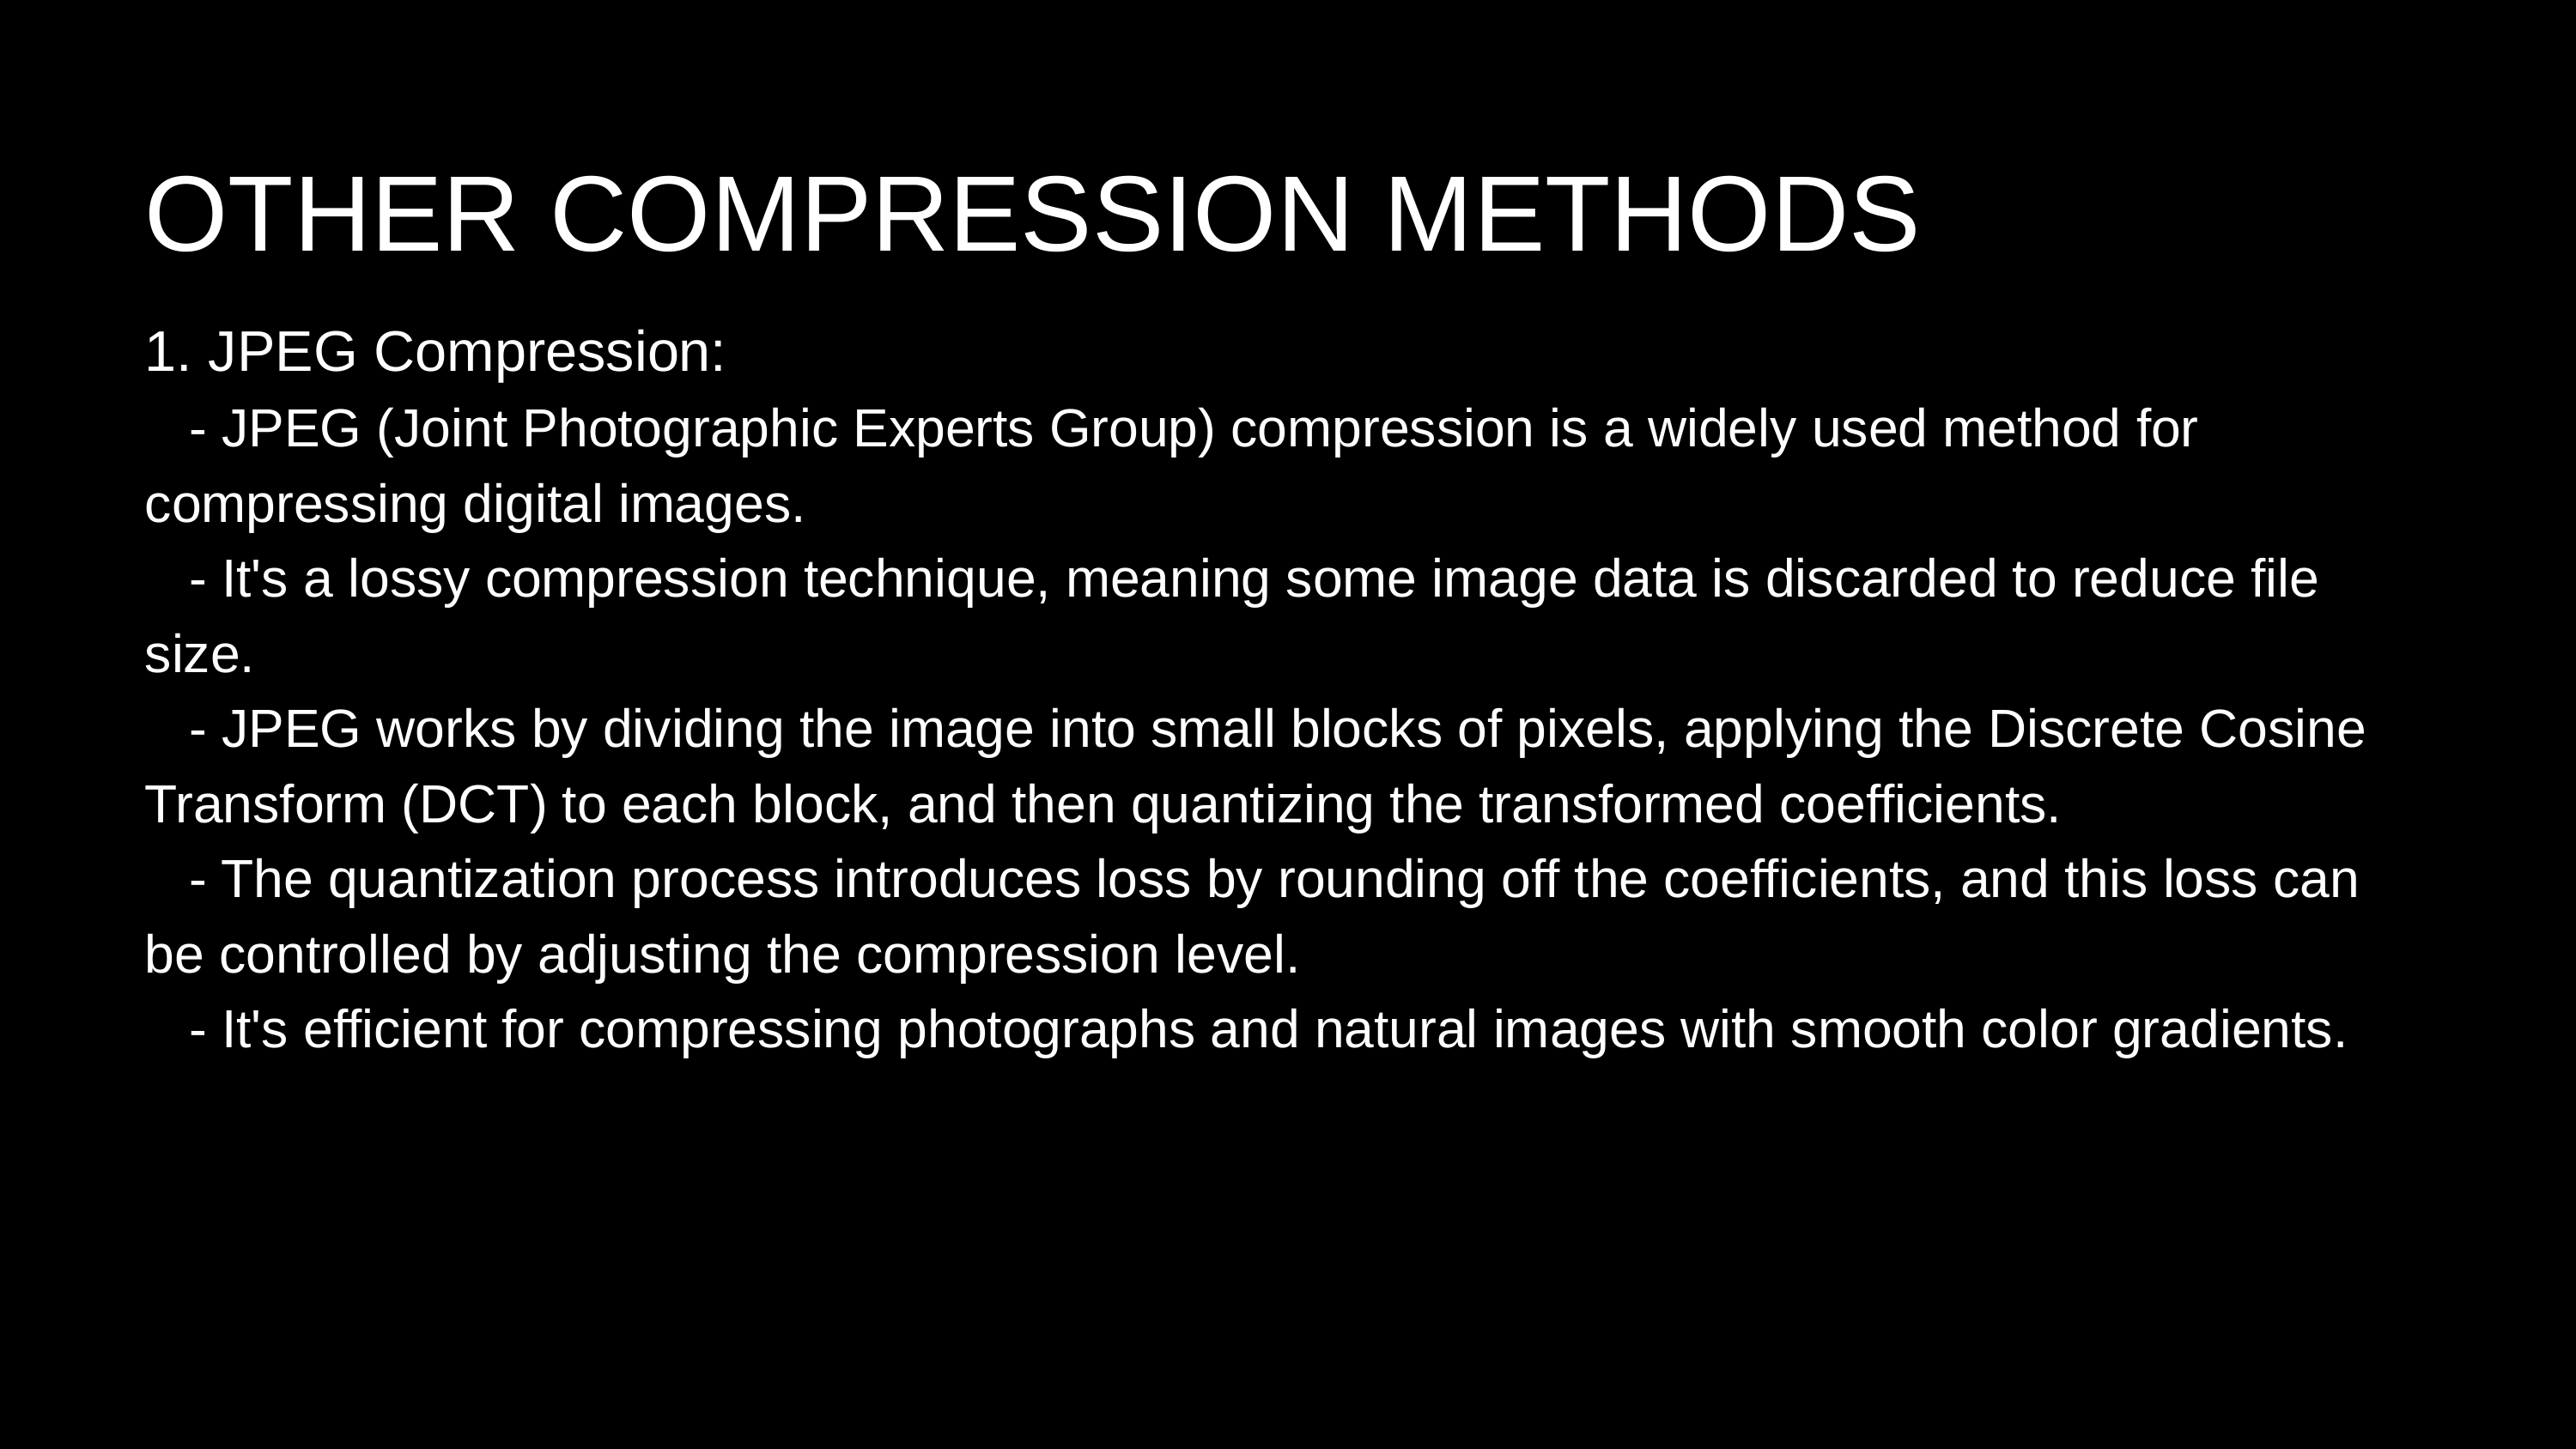

OTHER COMPRESSION METHODS
1. JPEG Compression:
   - JPEG (Joint Photographic Experts Group) compression is a widely used method for compressing digital images.
   - It's a lossy compression technique, meaning some image data is discarded to reduce file size.
   - JPEG works by dividing the image into small blocks of pixels, applying the Discrete Cosine Transform (DCT) to each block, and then quantizing the transformed coefficients.
   - The quantization process introduces loss by rounding off the coefficients, and this loss can be controlled by adjusting the compression level.
   - It's efficient for compressing photographs and natural images with smooth color gradients.